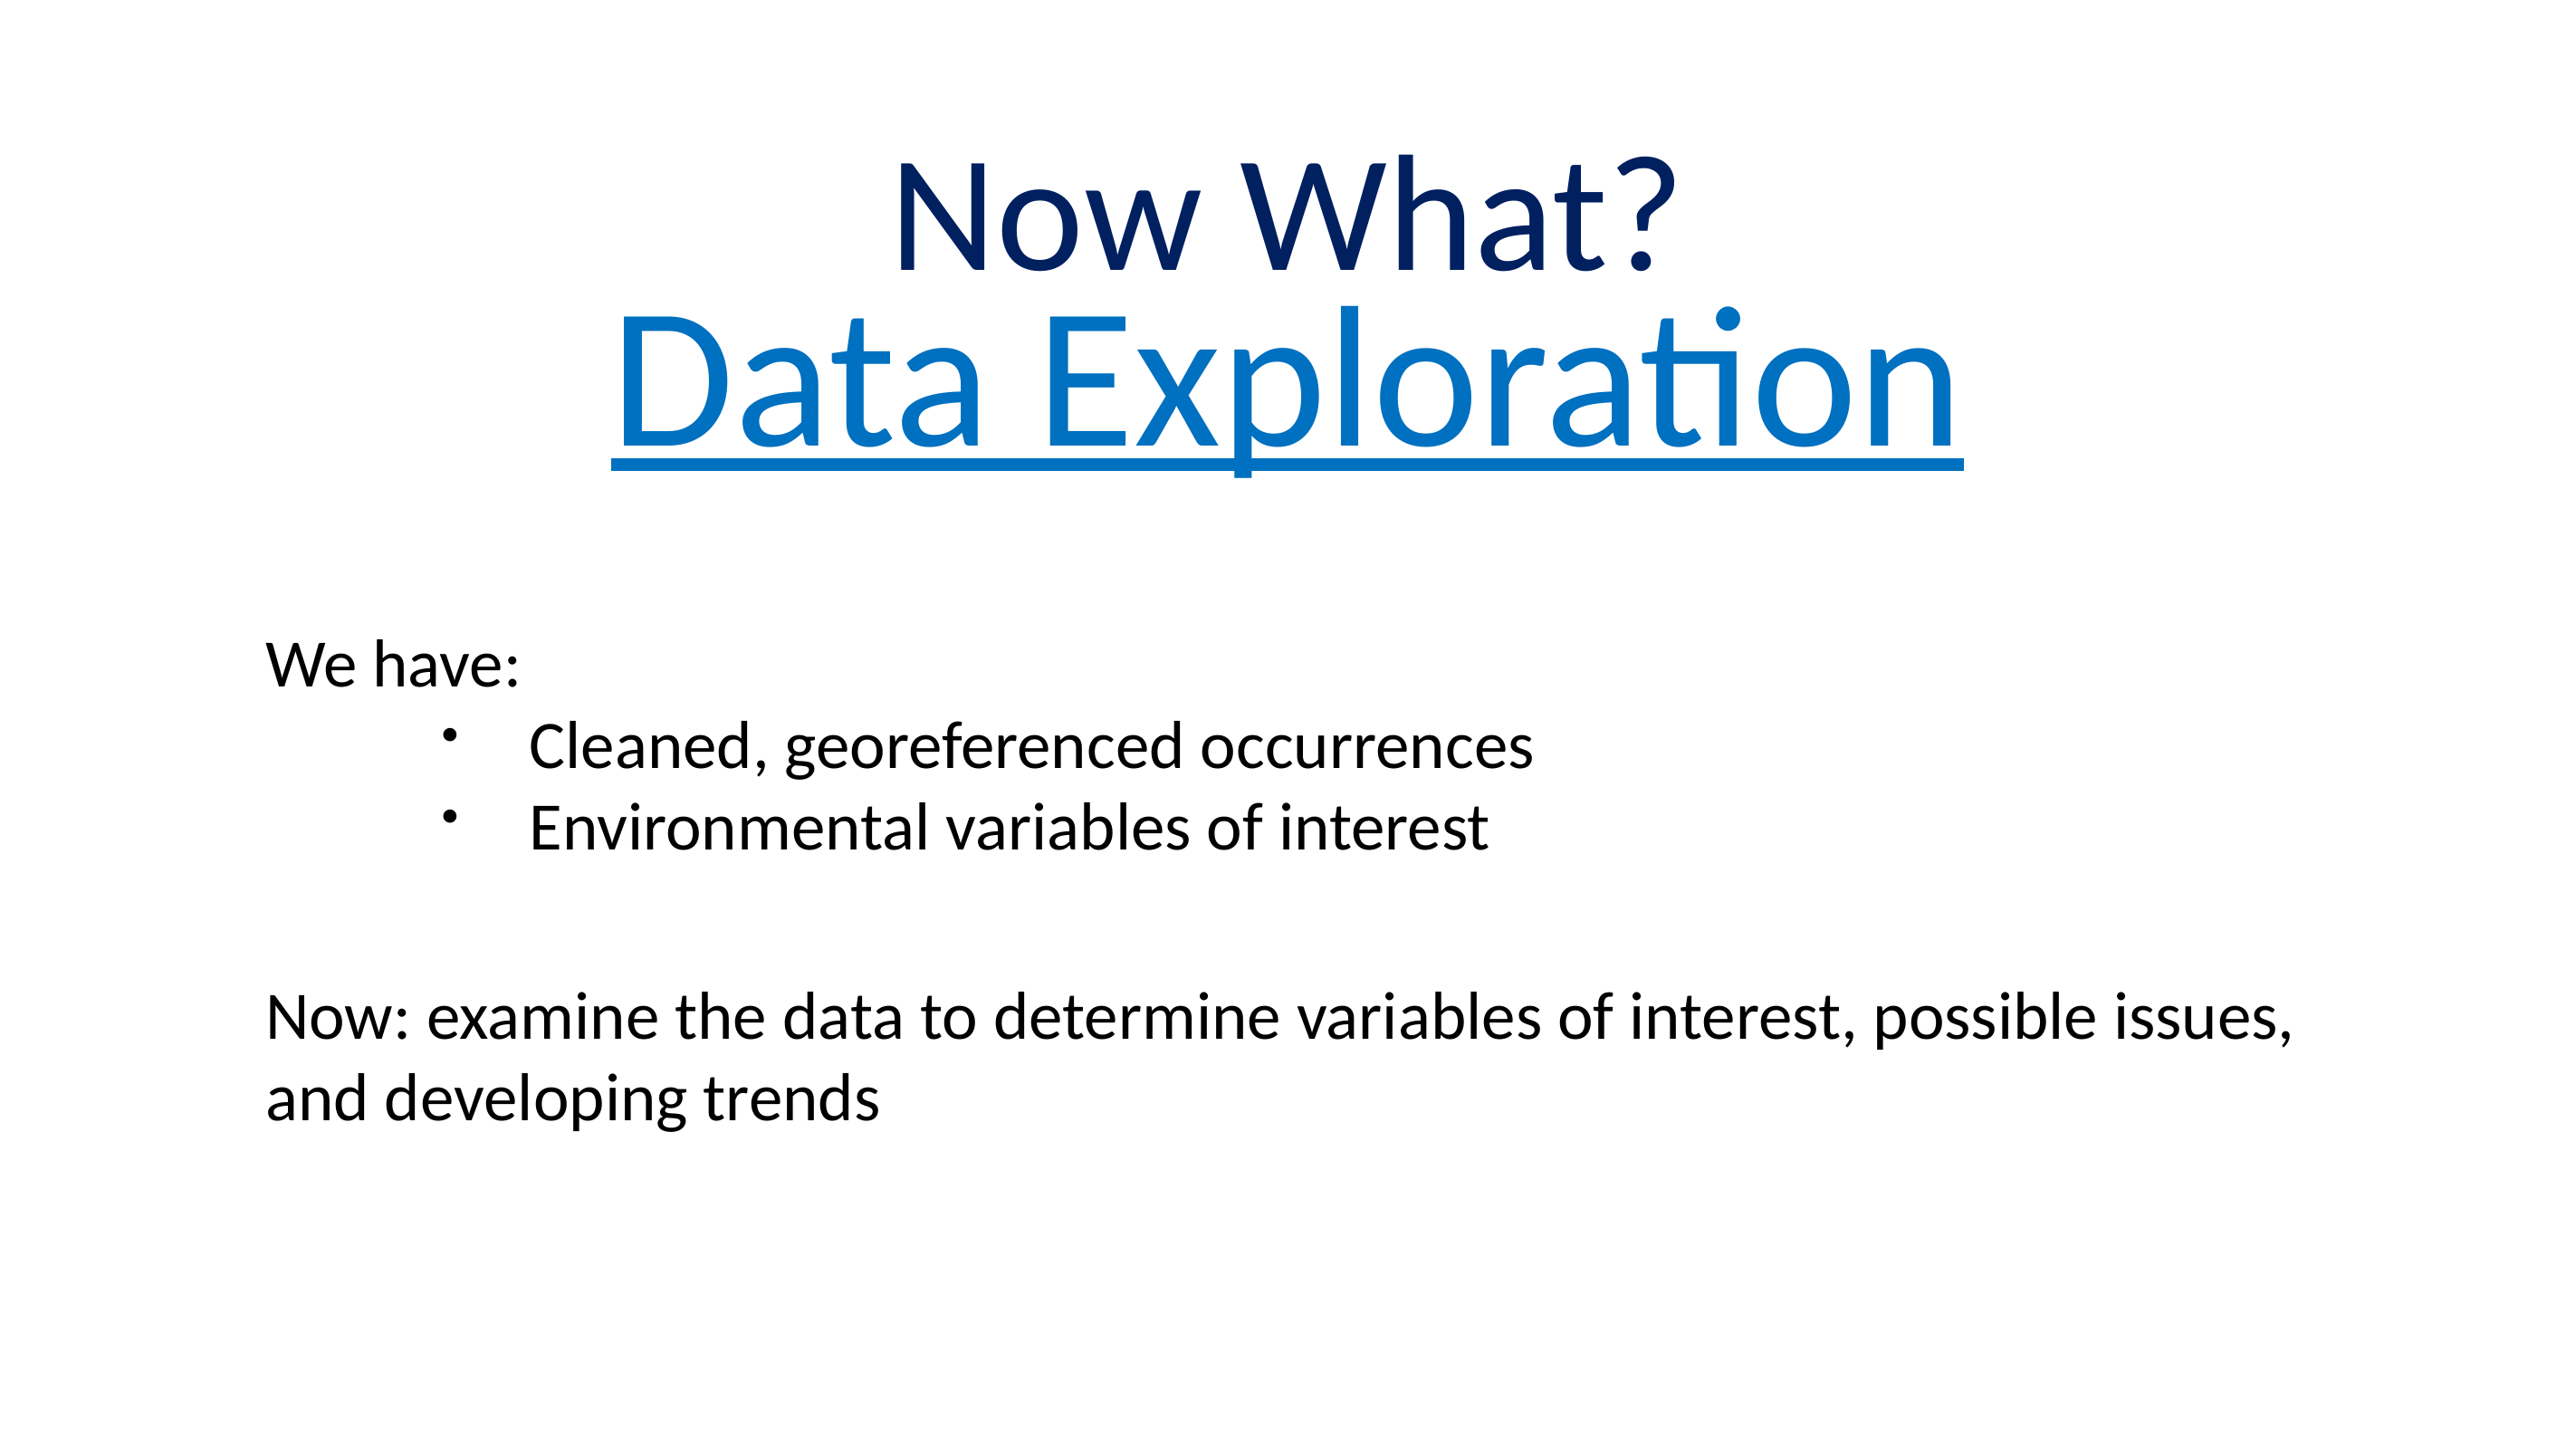

Now What?
# Data Exploration
We have:
Cleaned, georeferenced occurrences
Environmental variables of interest

Now: examine the data to determine variables of interest, possible issues, and developing trends